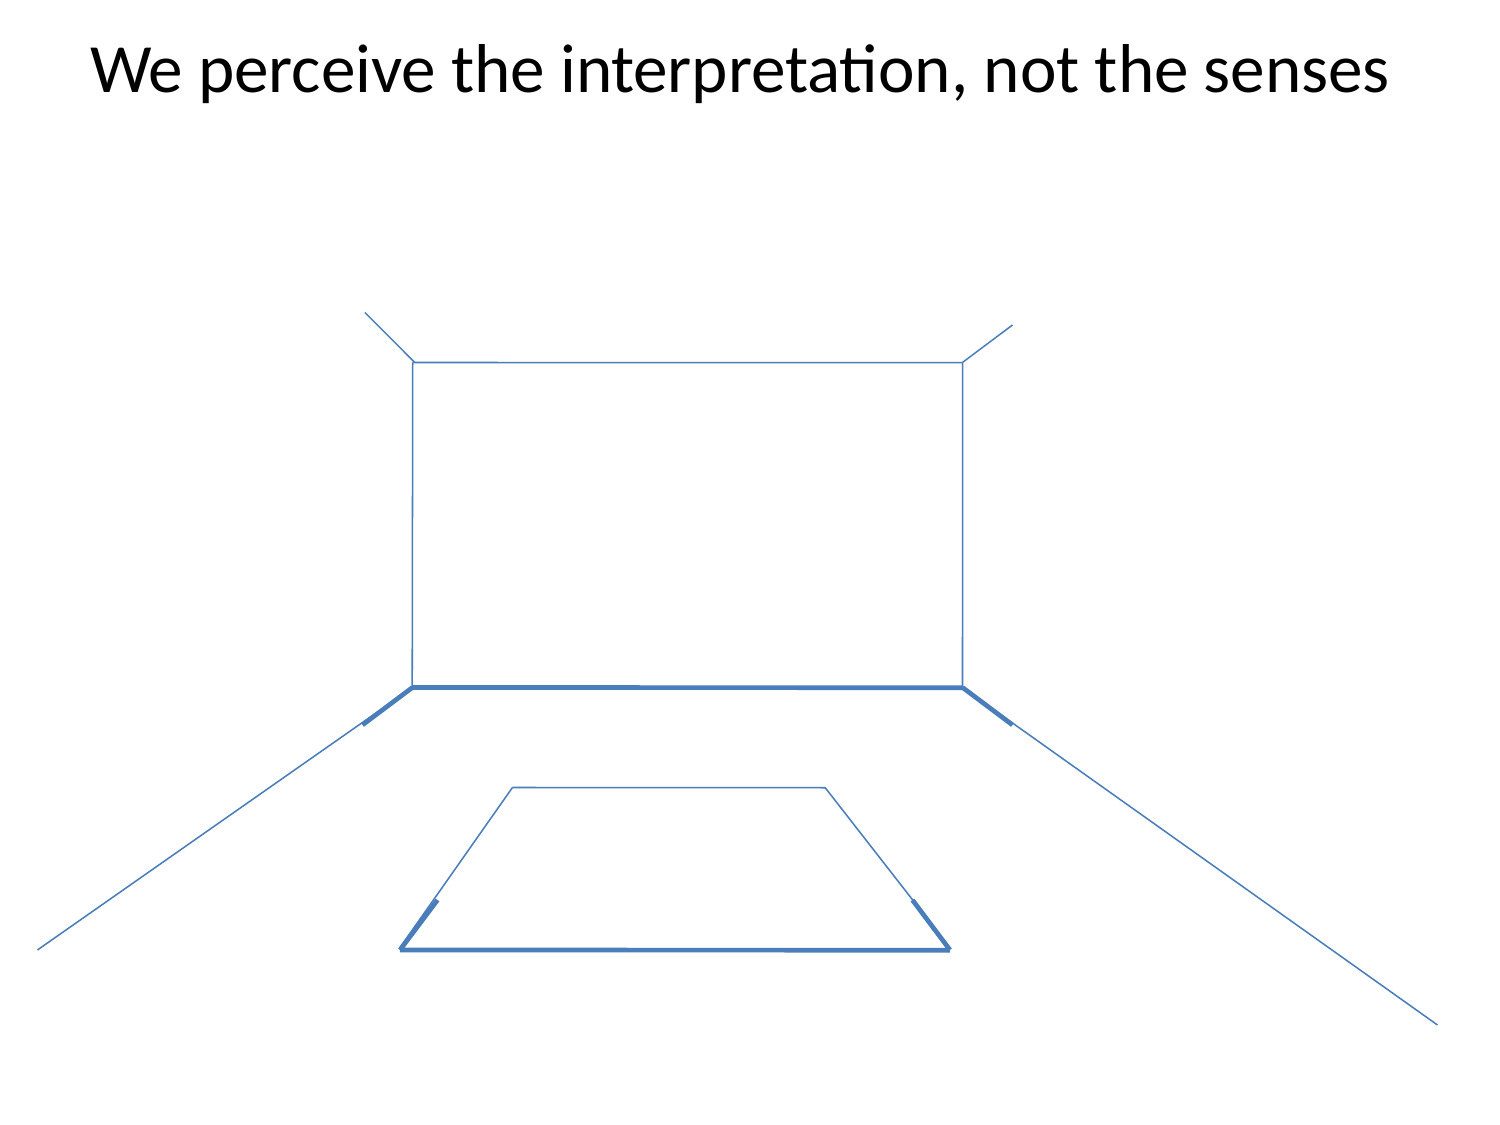

# We perceive the interpretation, not the senses